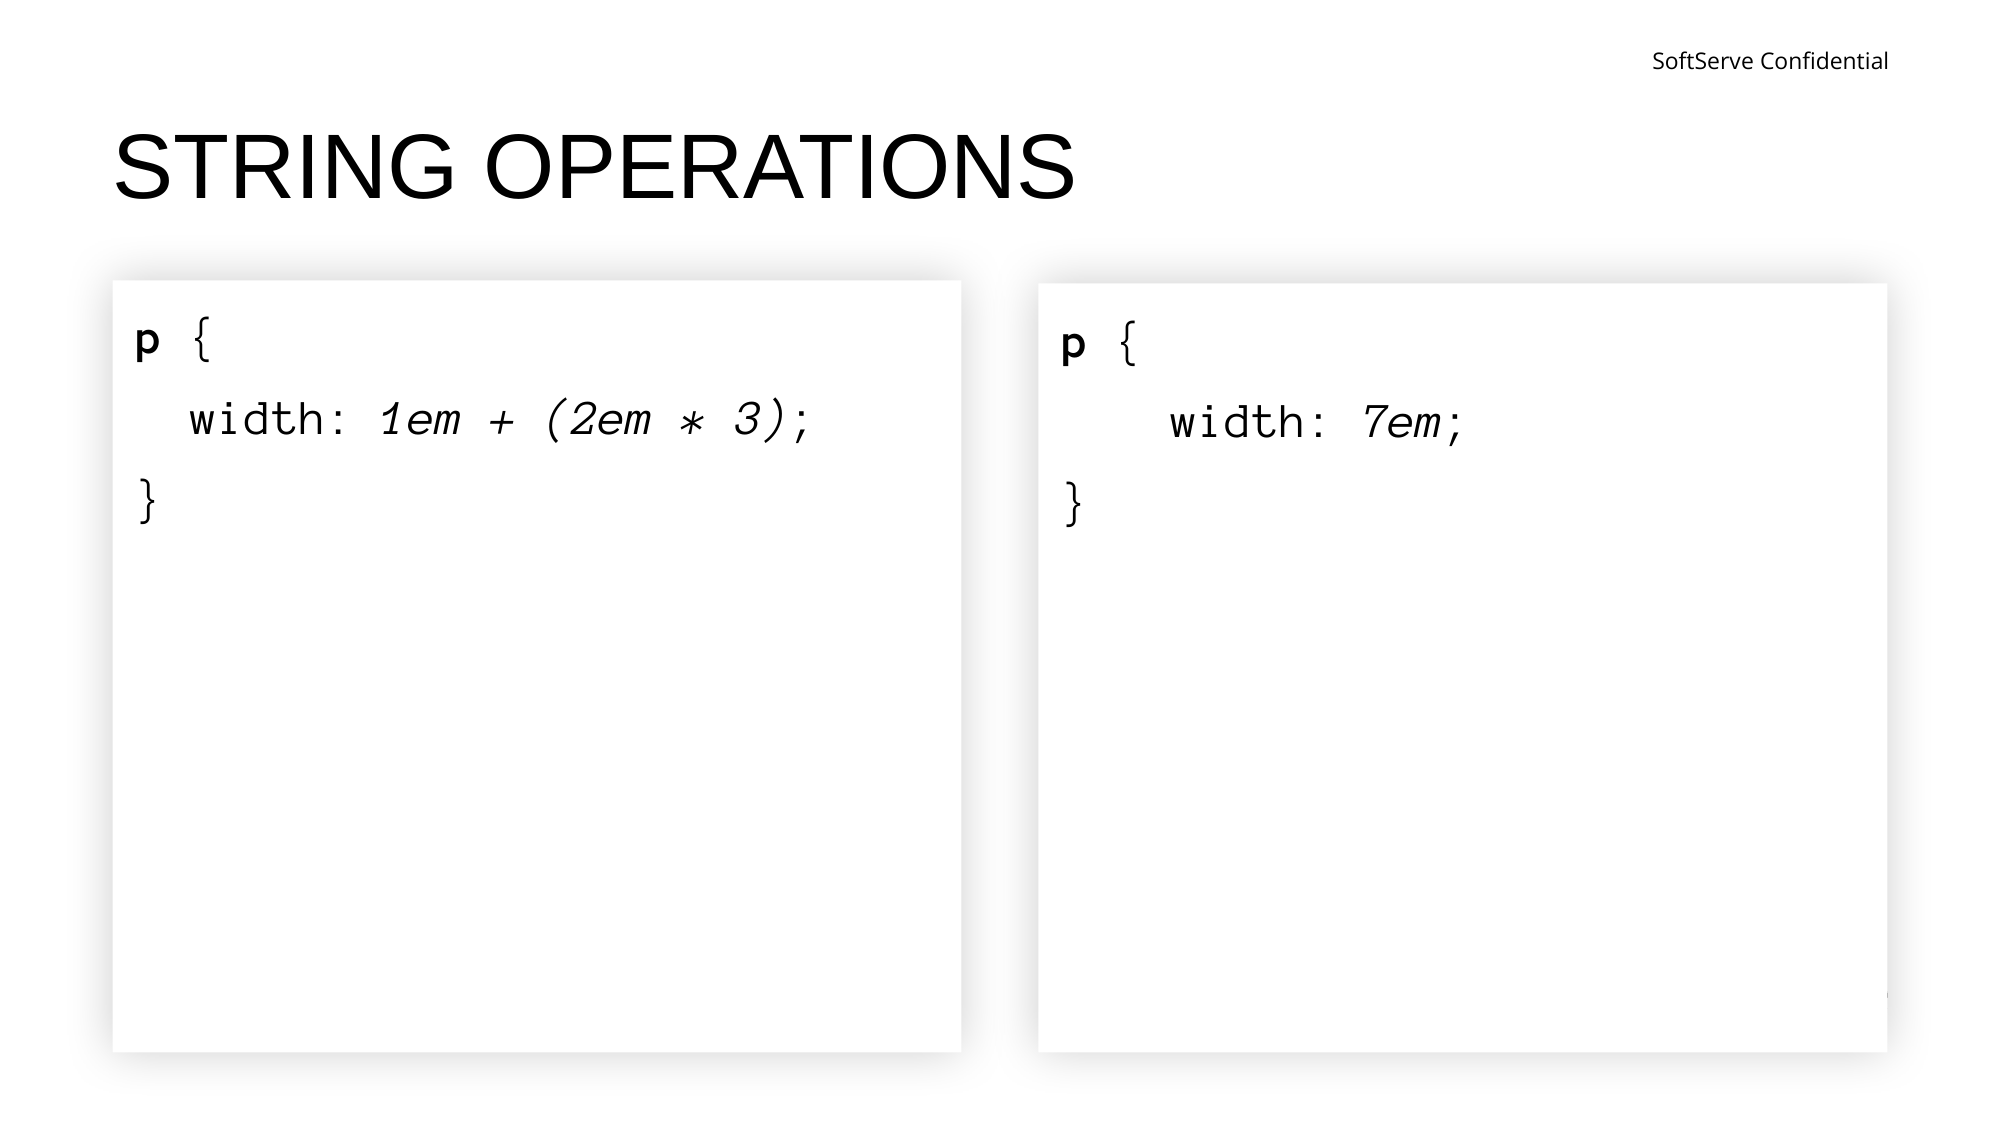

# STRING OPERATIONS
p {
  width: 1em + (2em * 3);
}
p {
    width: 7em;
}